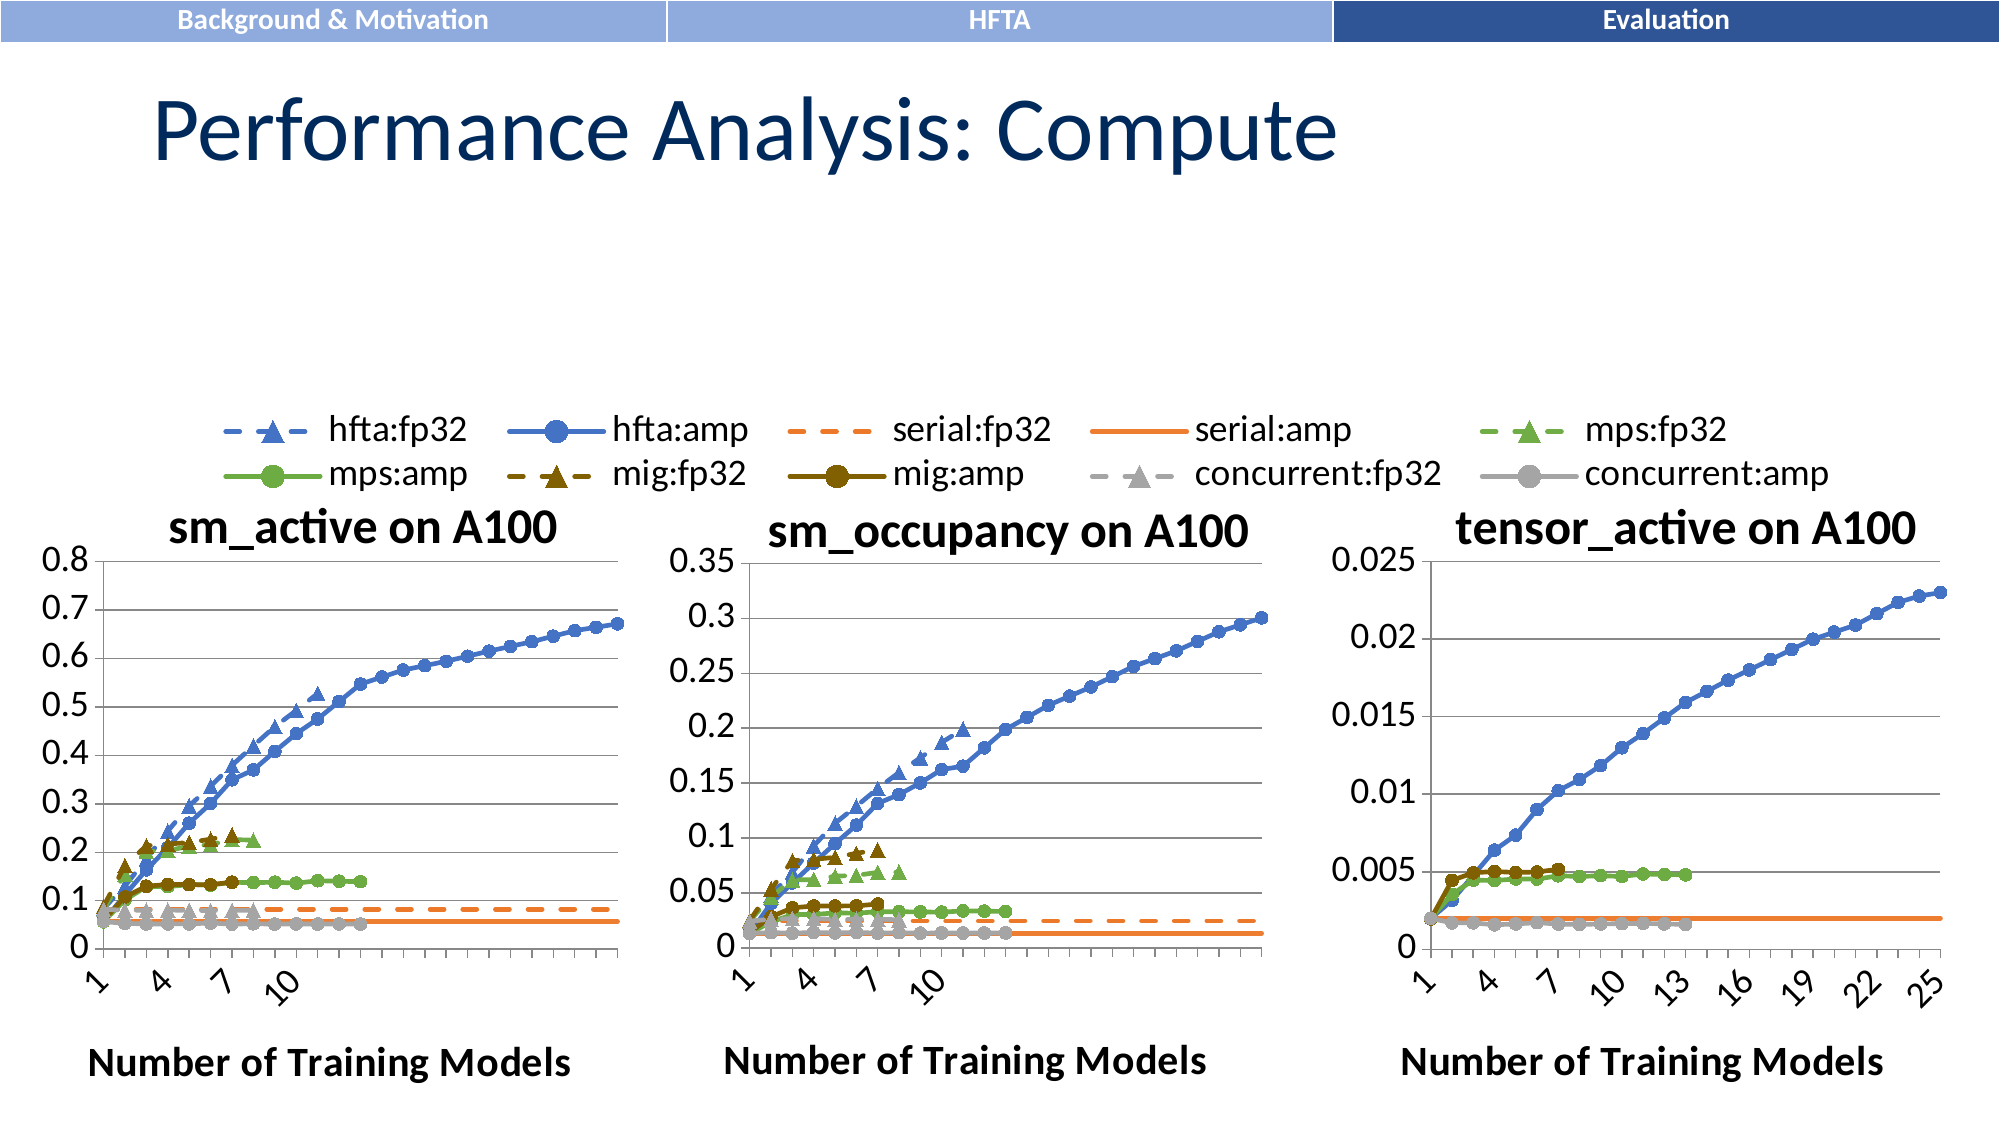

# Performance Analysis: Compute

### Chart: sm_active on A100

| Category | hfta:fp32 | hfta:amp | serial:fp32 | serial:amp | mps:fp32 | mps:amp | mig:fp32 | mig:amp | concurrent:fp32 | concurrent:amp |
|---|---|---|---|---|---|---|---|---|---|---|

### Chart: sm_occupancy on A100

| Category | hfta:fp32 | hfta:amp | serial:fp32 | serial:amp | mps:fp32 | mps:amp | mig:fp32 | mig:amp | concurrent:fp32 | concurrent:amp |
|---|---|---|---|---|---|---|---|---|---|---|

### Chart: tensor_active on A100

| Category | hfta:fp32 | hfta:amp | serial:fp32 | serial:amp | mps:fp32 | mps:amp | mig:fp32 | mig:amp | concurrent:fp32 | concurrent:amp |
|---|---|---|---|---|---|---|---|---|---|---|
46